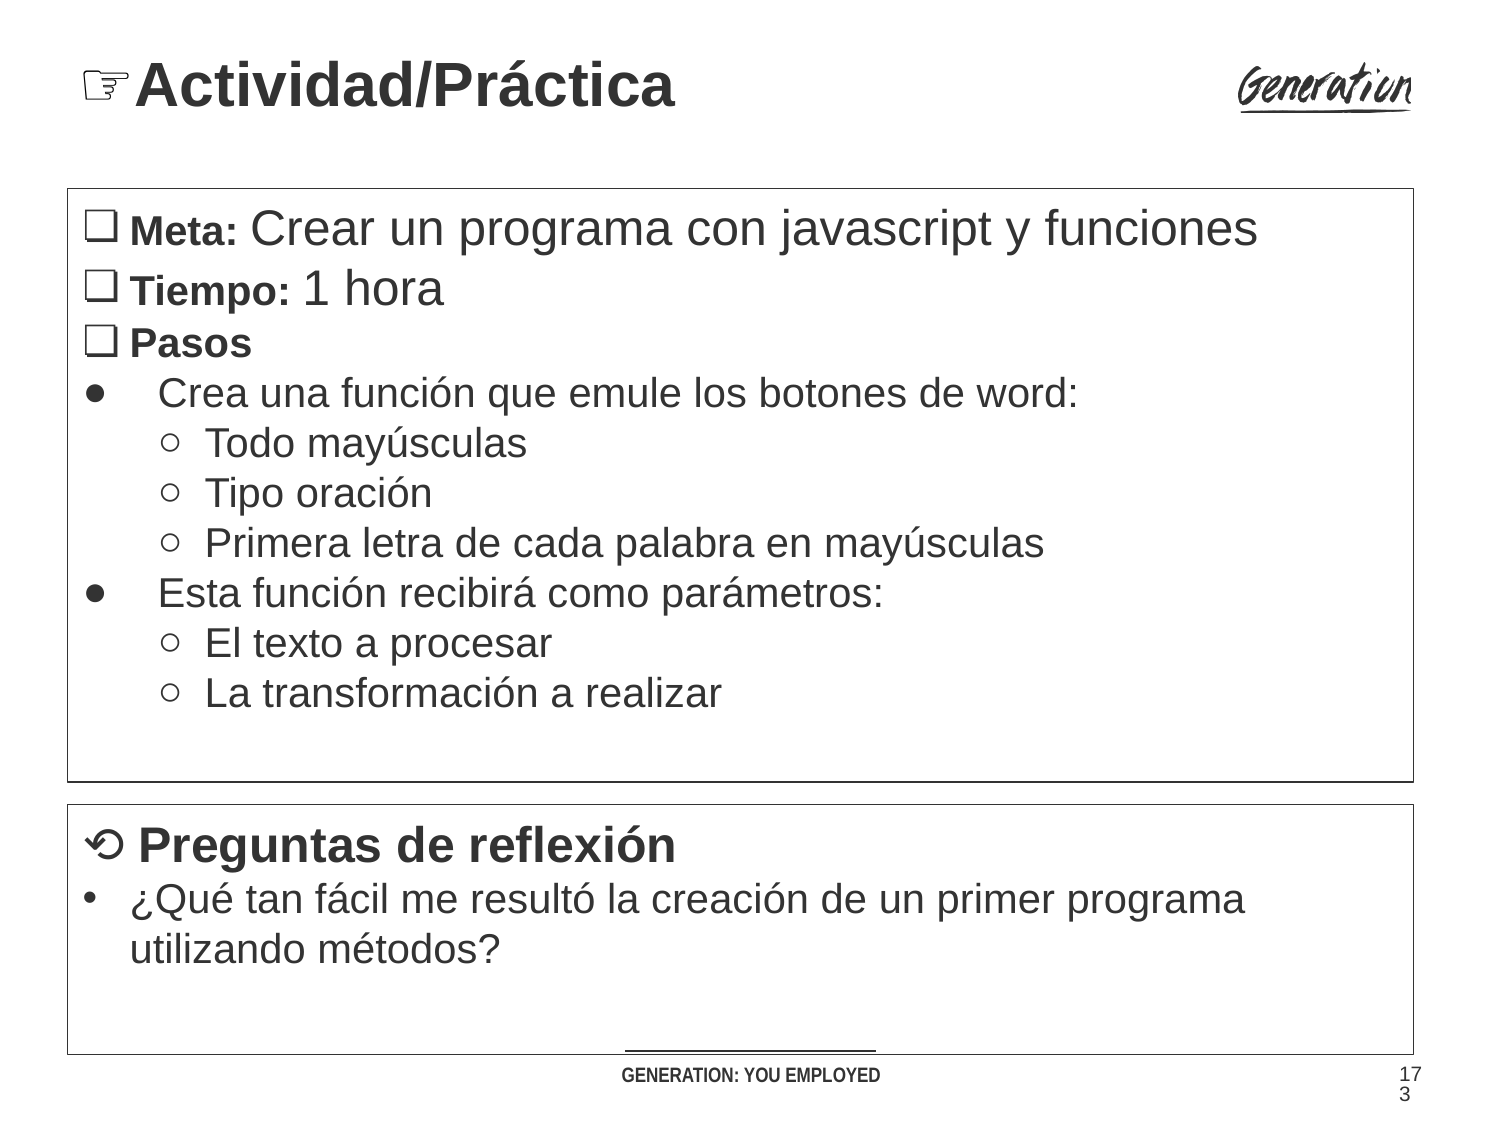

# ☞Actividad/Práctica
Meta: Crear un programa con javascript y funciones
Tiempo: 1 hora
Pasos
Crea una función que emule los botones de word:
Todo mayúsculas
Tipo oración
Primera letra de cada palabra en mayúsculas
Esta función recibirá como parámetros:
El texto a procesar
La transformación a realizar
⟲ Preguntas de reflexión
¿Qué tan fácil me resultó la creación de un primer programa utilizando métodos?